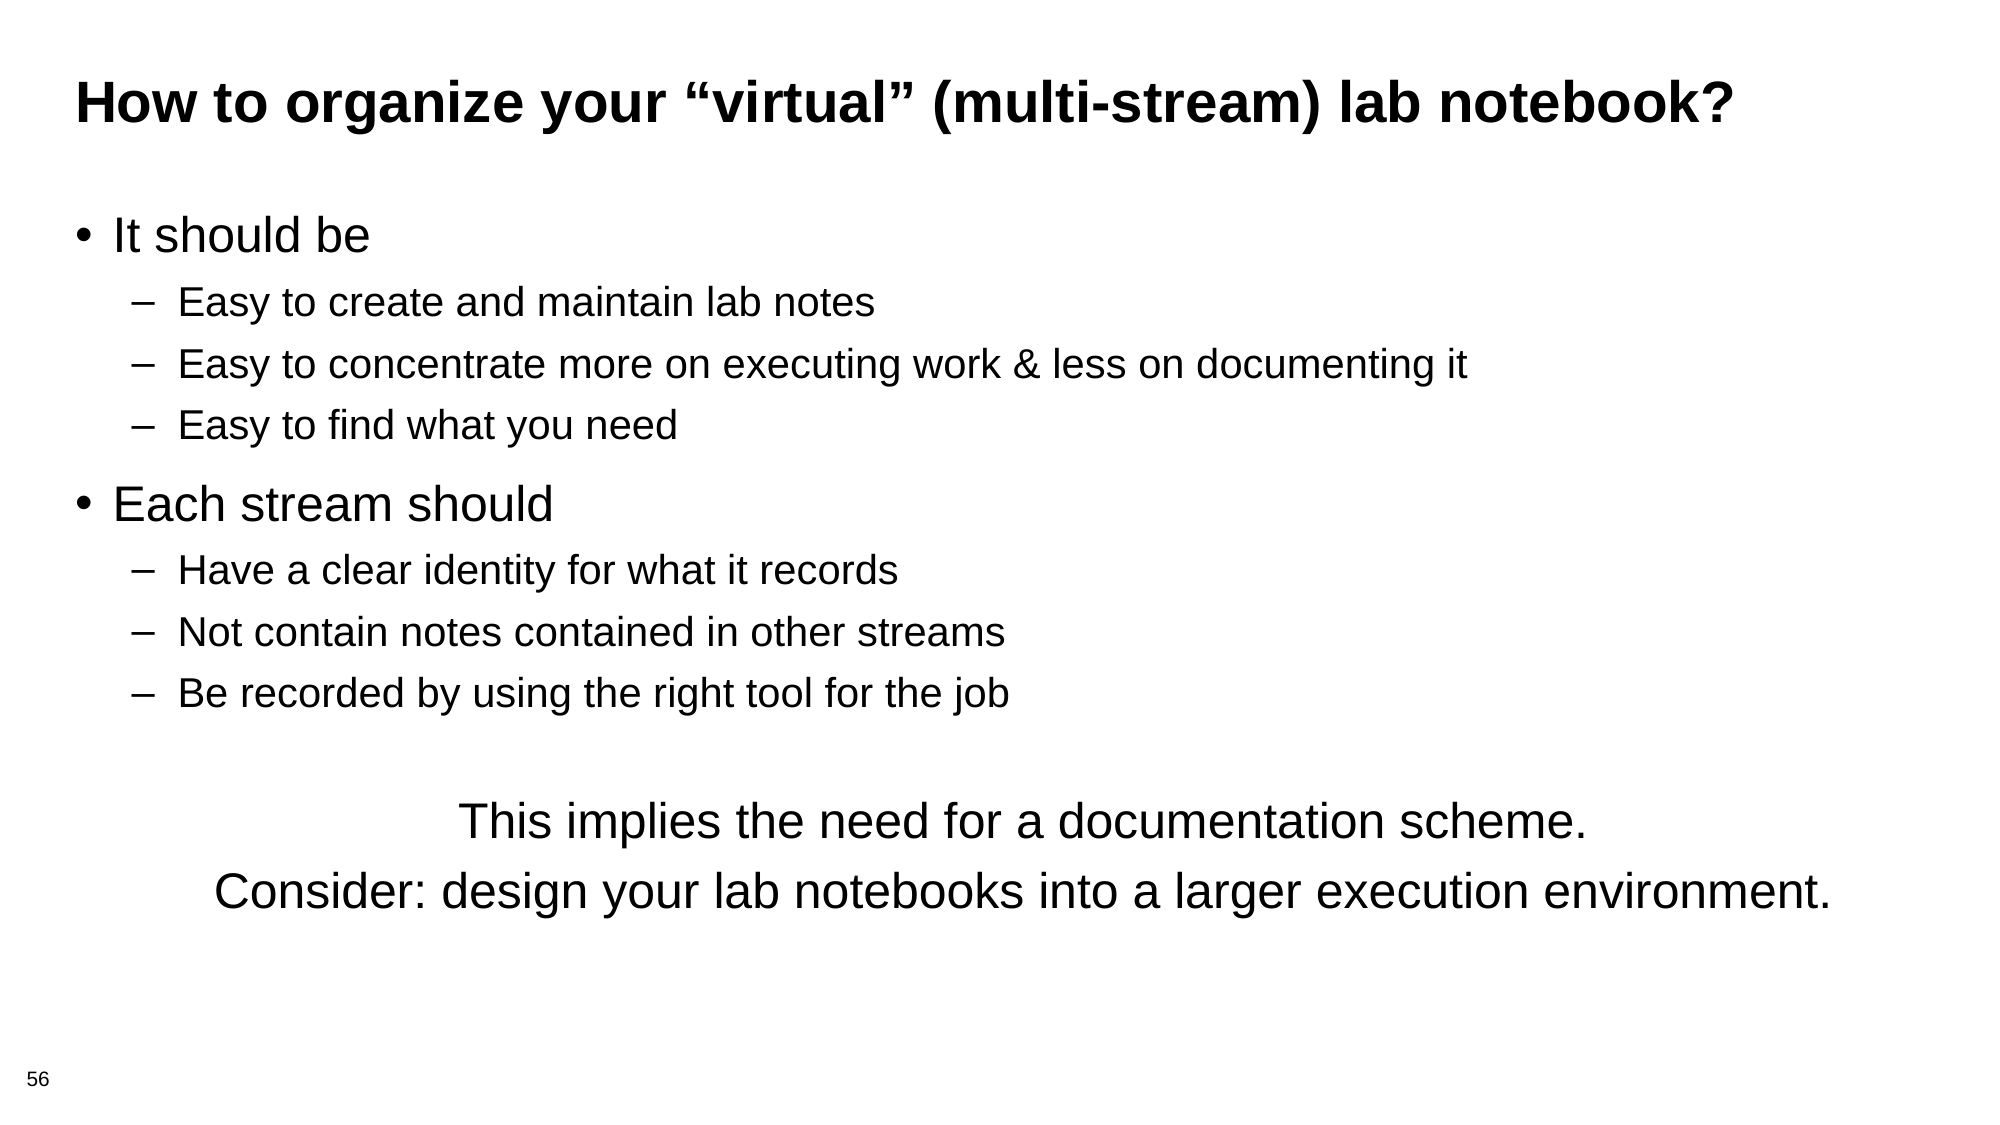

# How to organize your “virtual” (multi-stream) lab notebook?
It should be
Easy to create and maintain lab notes
Easy to concentrate more on executing work & less on documenting it
Easy to find what you need
Each stream should
Have a clear identity for what it records
Not contain notes contained in other streams
Be recorded by using the right tool for the job

This implies the need for a documentation scheme.
Consider: design your lab notebooks into a larger execution environment.